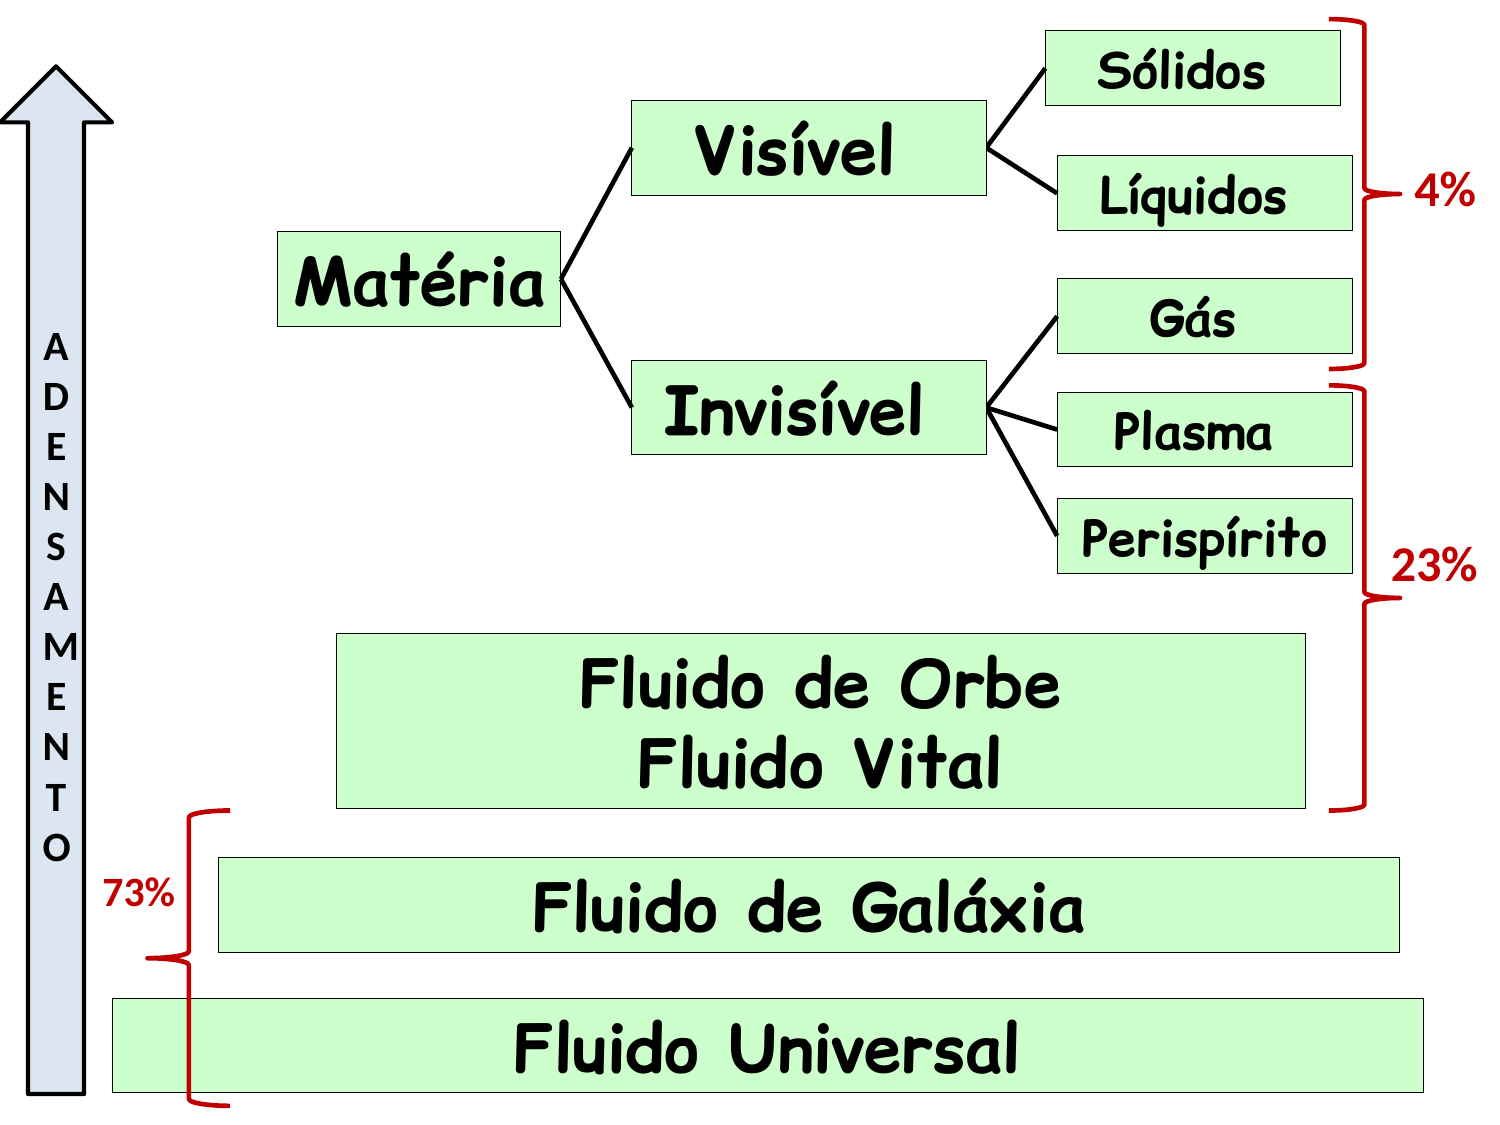

4%
Sólidos
A
DE
NS
A
M
E
N
T
O
Visível
Líquidos
Matéria
Gás
Invisível

23%
Plasma
Perispírito
Fluido de Orbe
Fluido Vital

73%
Fluido de Galáxia
Fluido Universal